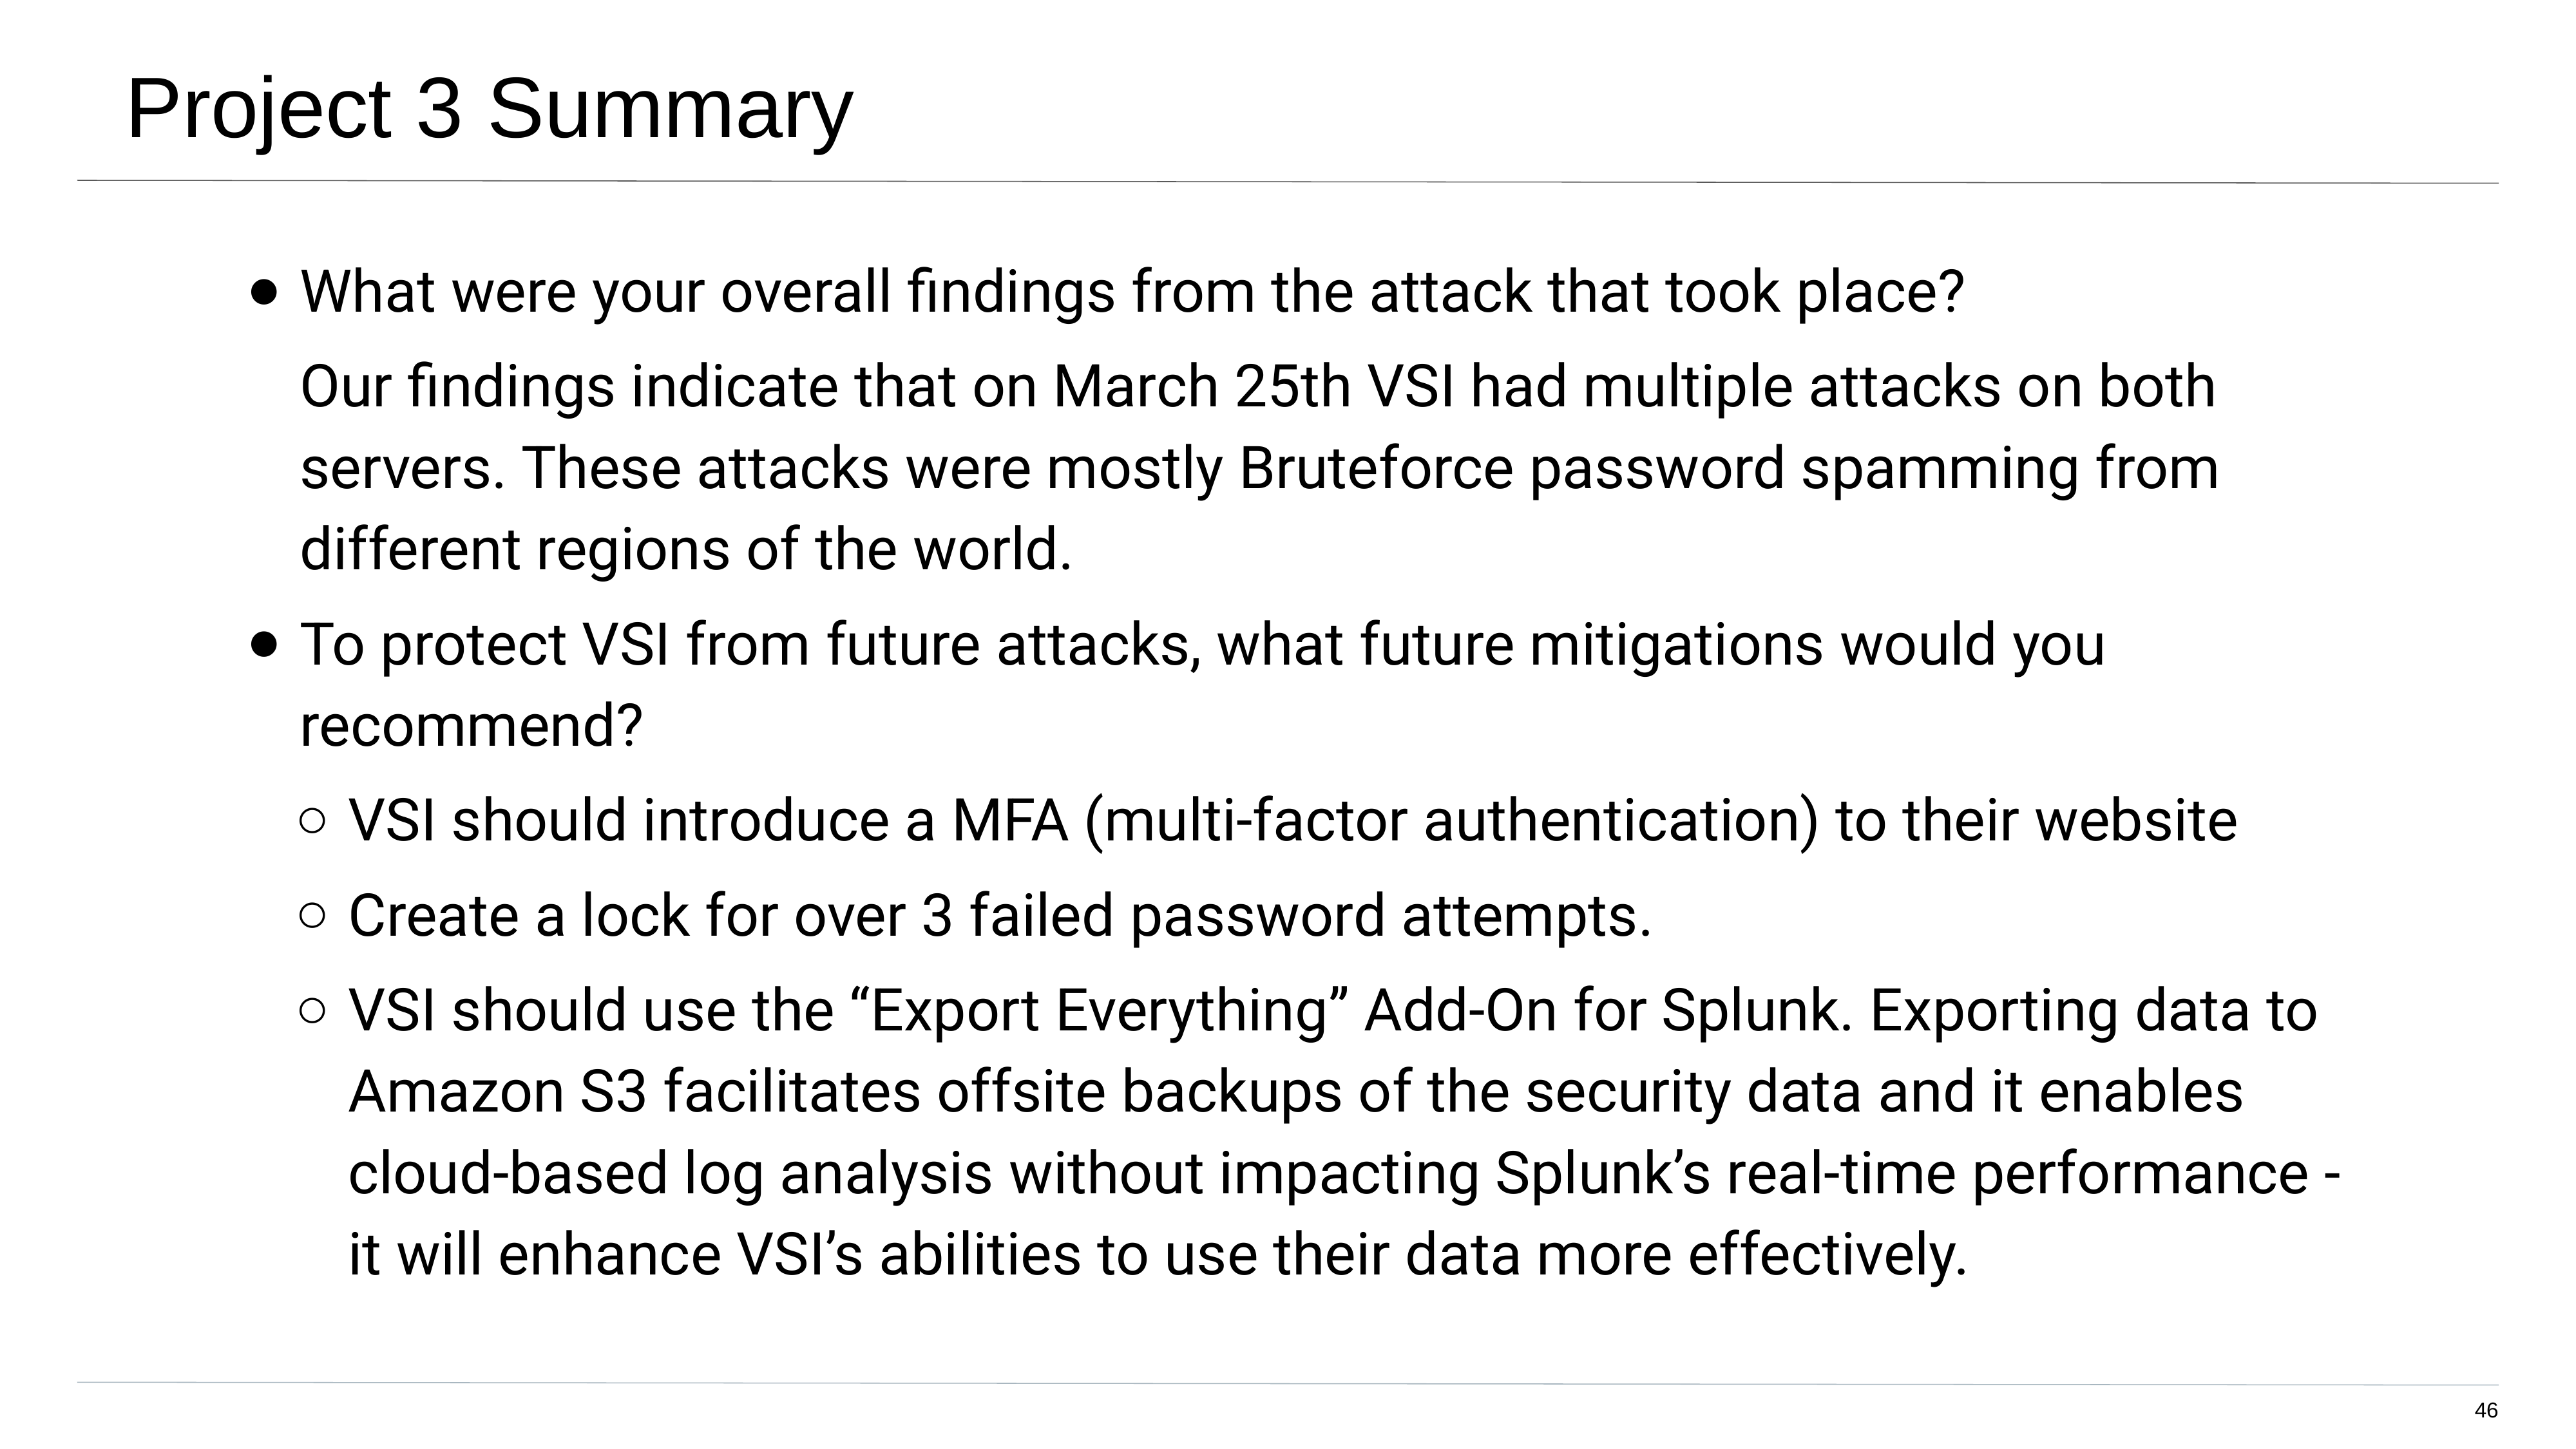

# Project 3 Summary
What were your overall findings from the attack that took place?
Our findings indicate that on March 25th VSI had multiple attacks on both servers. These attacks were mostly Bruteforce password spamming from different regions of the world.
To protect VSI from future attacks, what future mitigations would you recommend?
VSI should introduce a MFA (multi-factor authentication) to their website
Create a lock for over 3 failed password attempts.
VSI should use the “Export Everything” Add-On for Splunk. Exporting data to Amazon S3 facilitates offsite backups of the security data and it enables cloud-based log analysis without impacting Splunk’s real-time performance - it will enhance VSI’s abilities to use their data more effectively.
46